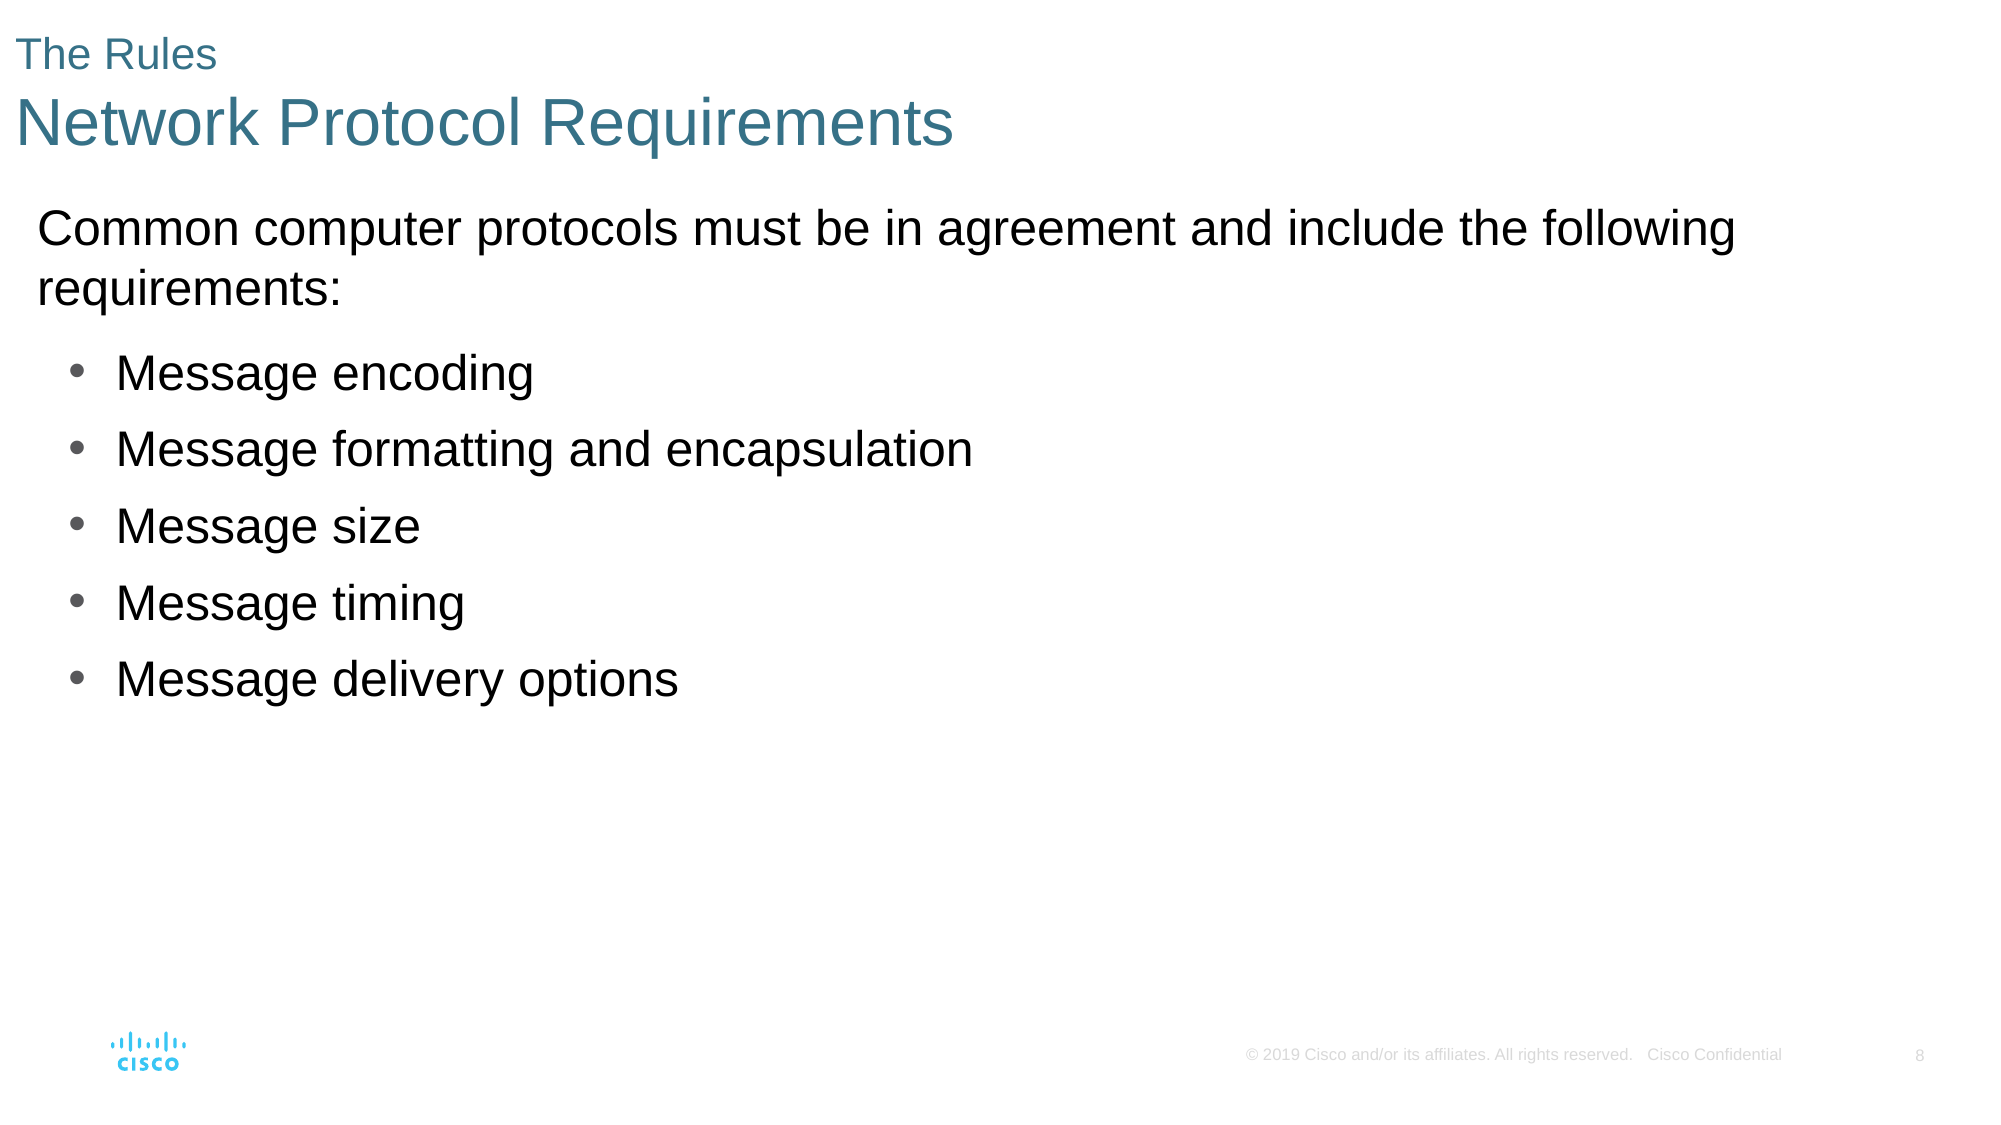

# The Rules Network Protocol Requirements
Common computer protocols must be in agreement and include the following requirements:
Message encoding
Message formatting and encapsulation
Message size
Message timing
Message delivery options